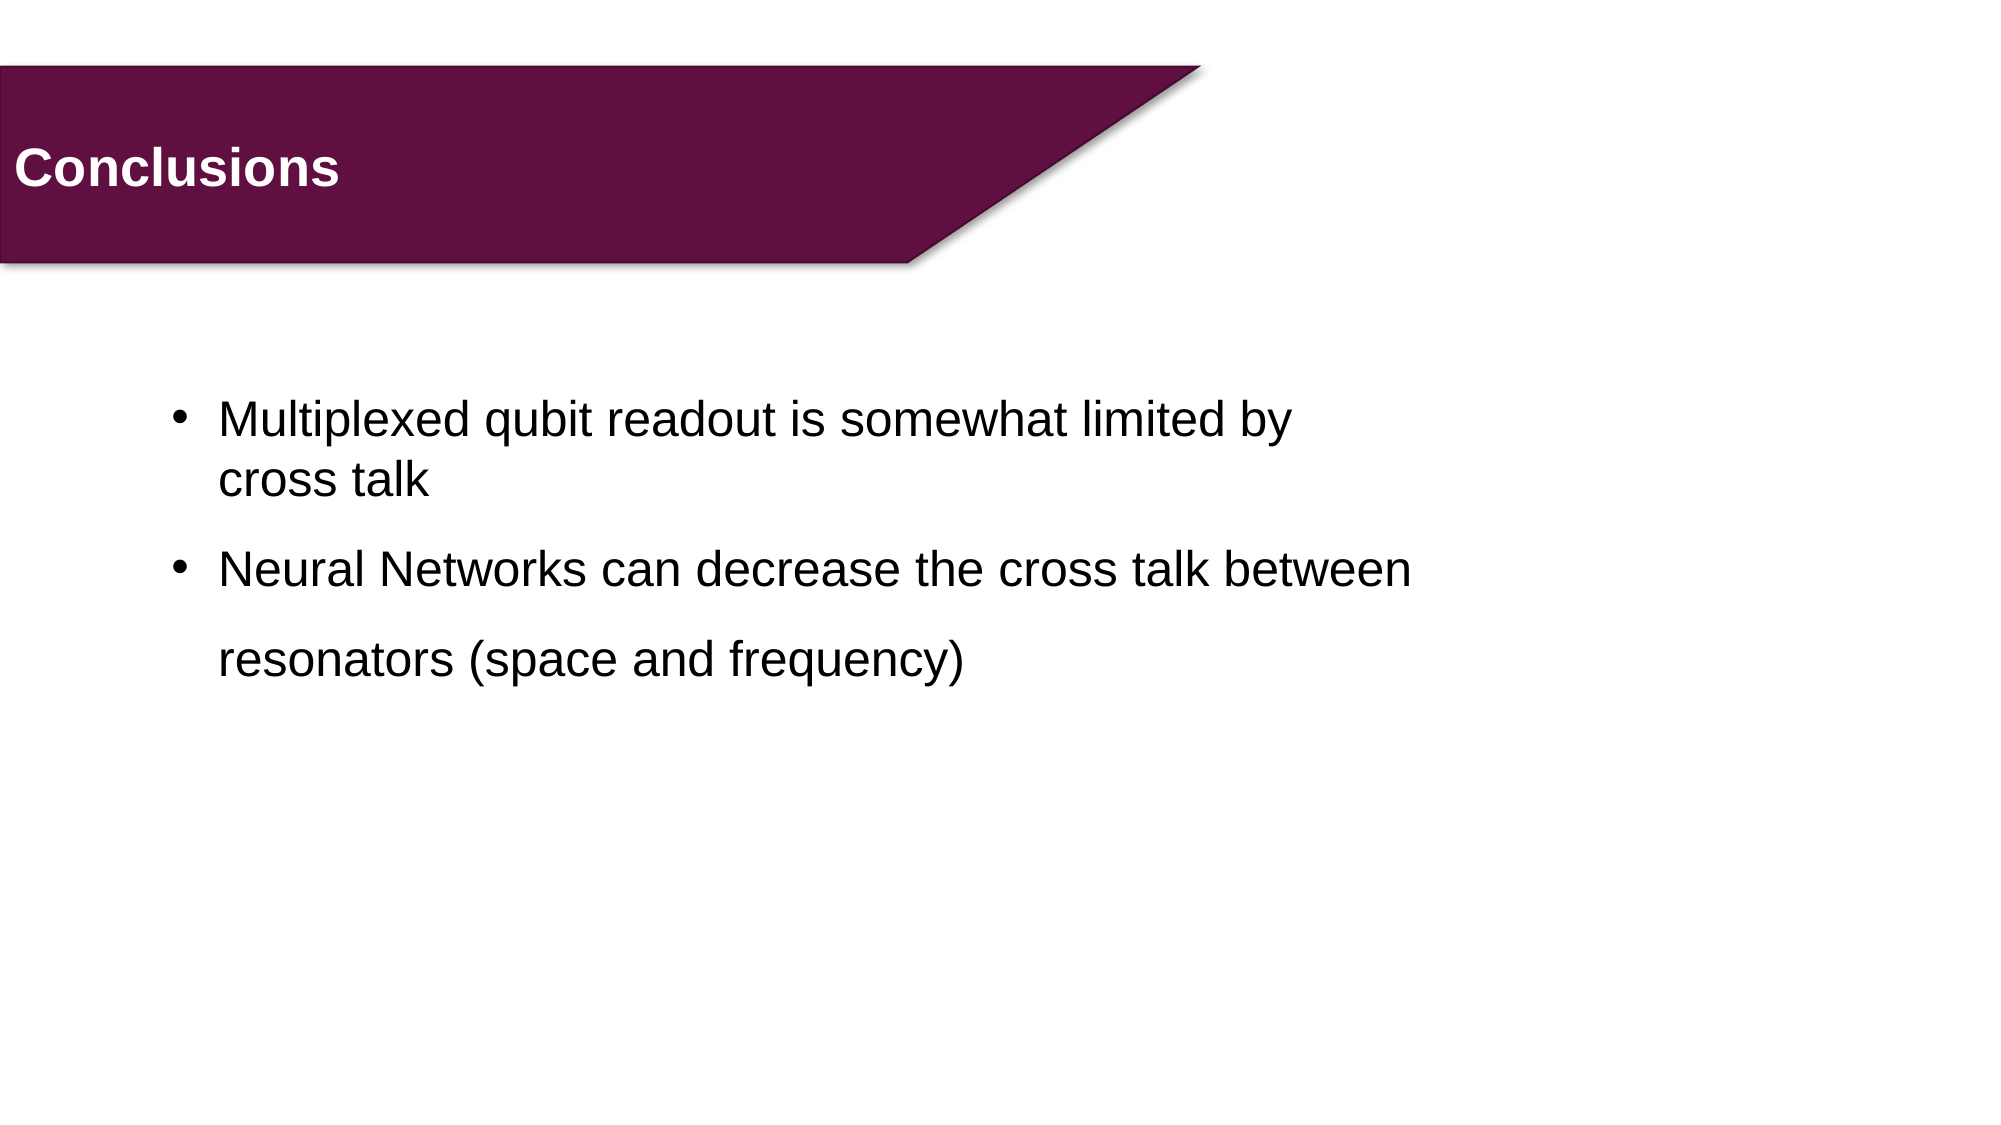

Conclusions
Multiplexed qubit readout is somewhat limited by cross talk
Neural Networks can decrease the cross talk between resonators (space and frequency)